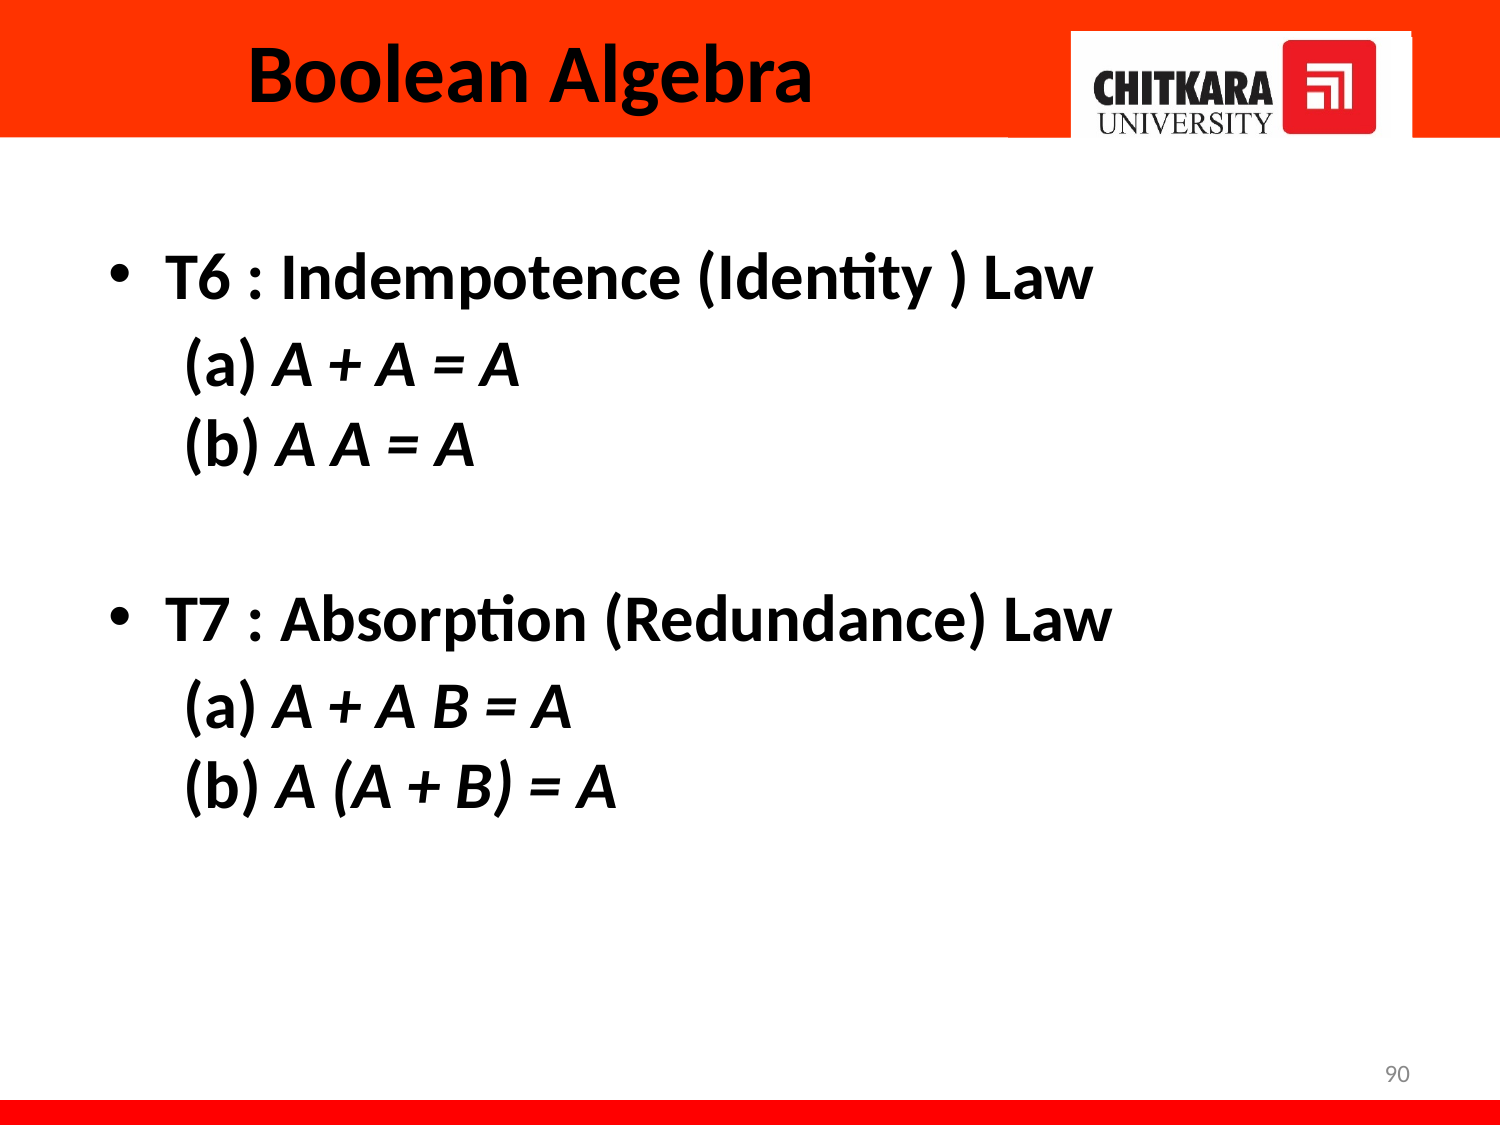

# Boolean Algebra
T6 : Indempotence (Identity ) Law
(a) A + A = A
(b) A A = A

T7 : Absorption (Redundance) Law
(a) A + A B = A
(b) A (A + B) = A

90